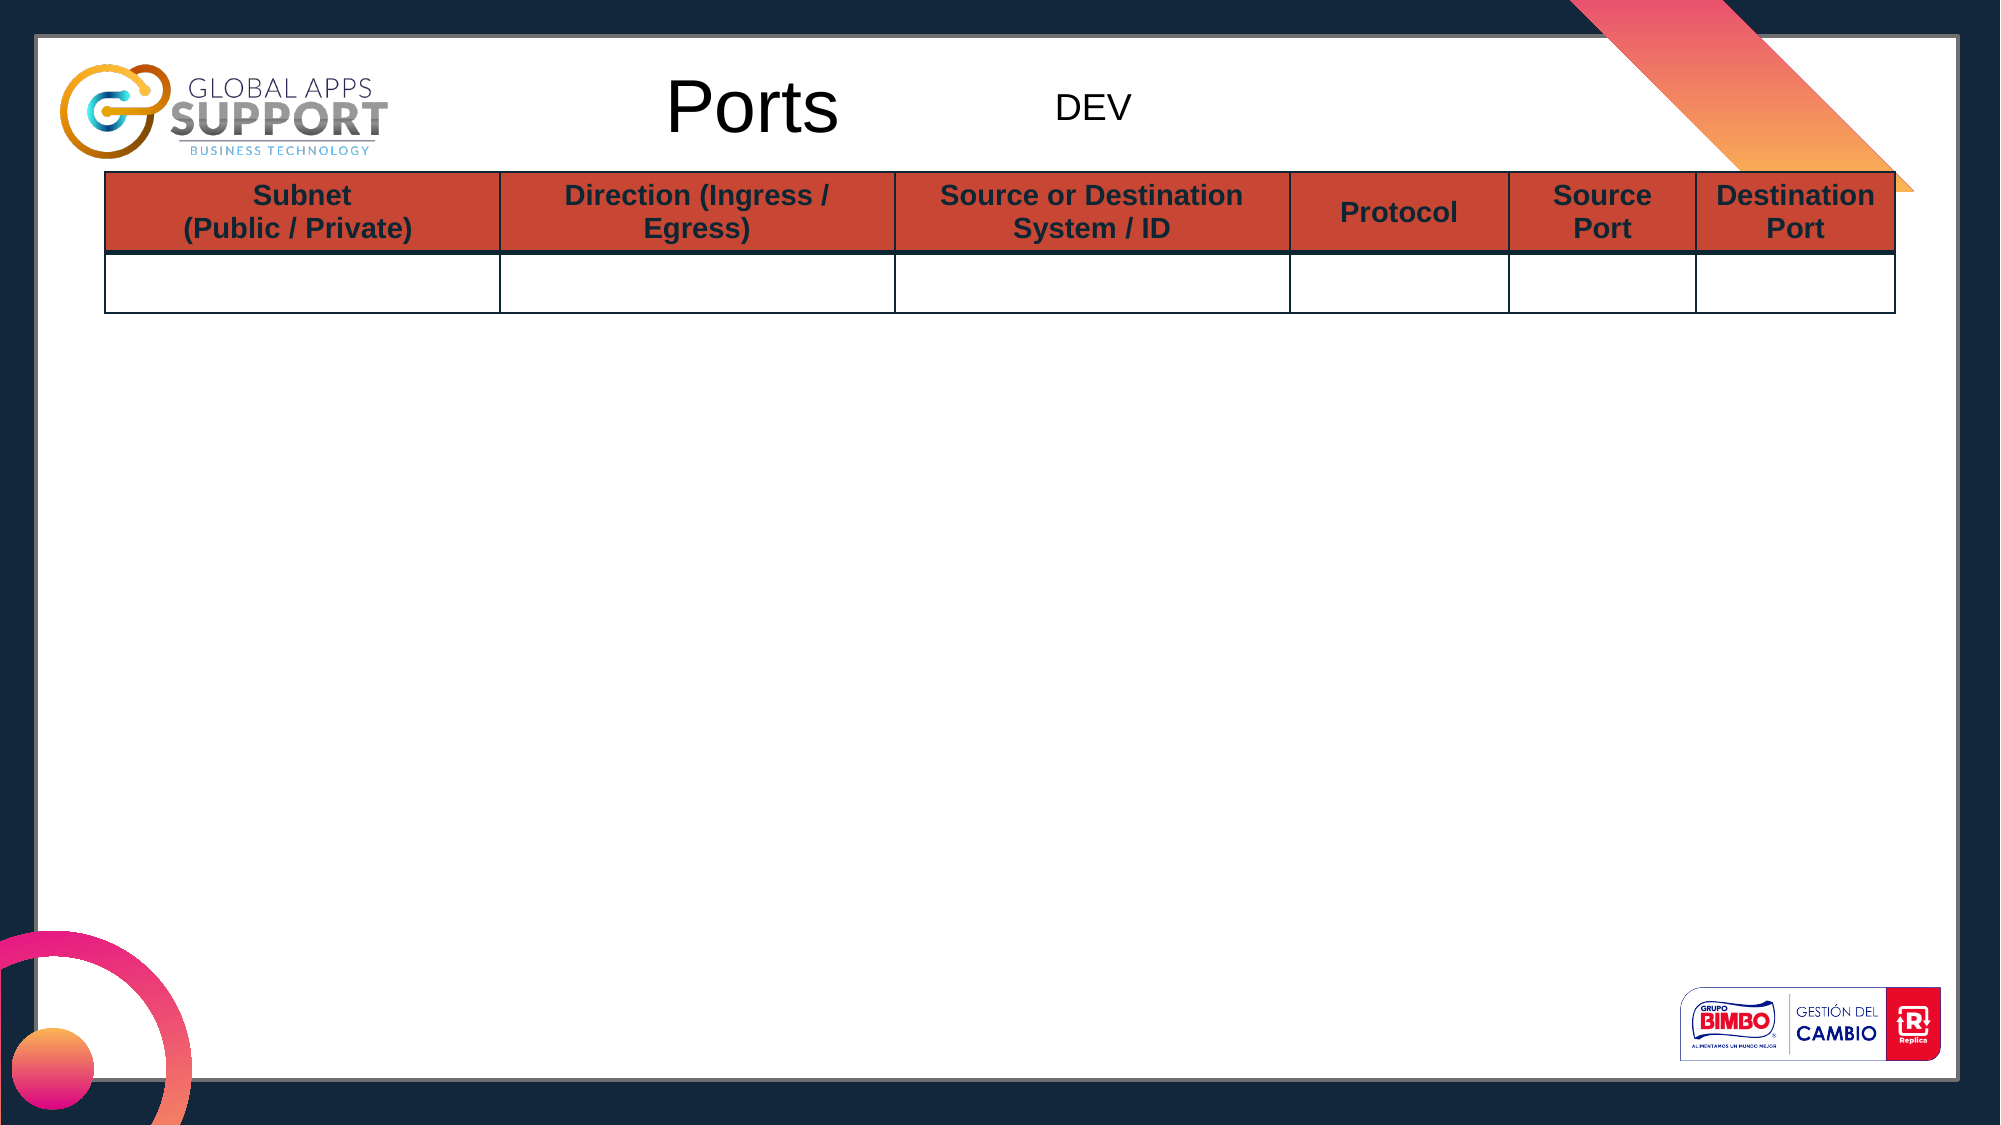

Ports
DEV
| Subnet (Public / Private) | Direction (Ingress / Egress) | Source or Destination System / ID | Protocol | Source Port | Destination Port |
| --- | --- | --- | --- | --- | --- |
|  |  |  |  |  |  |